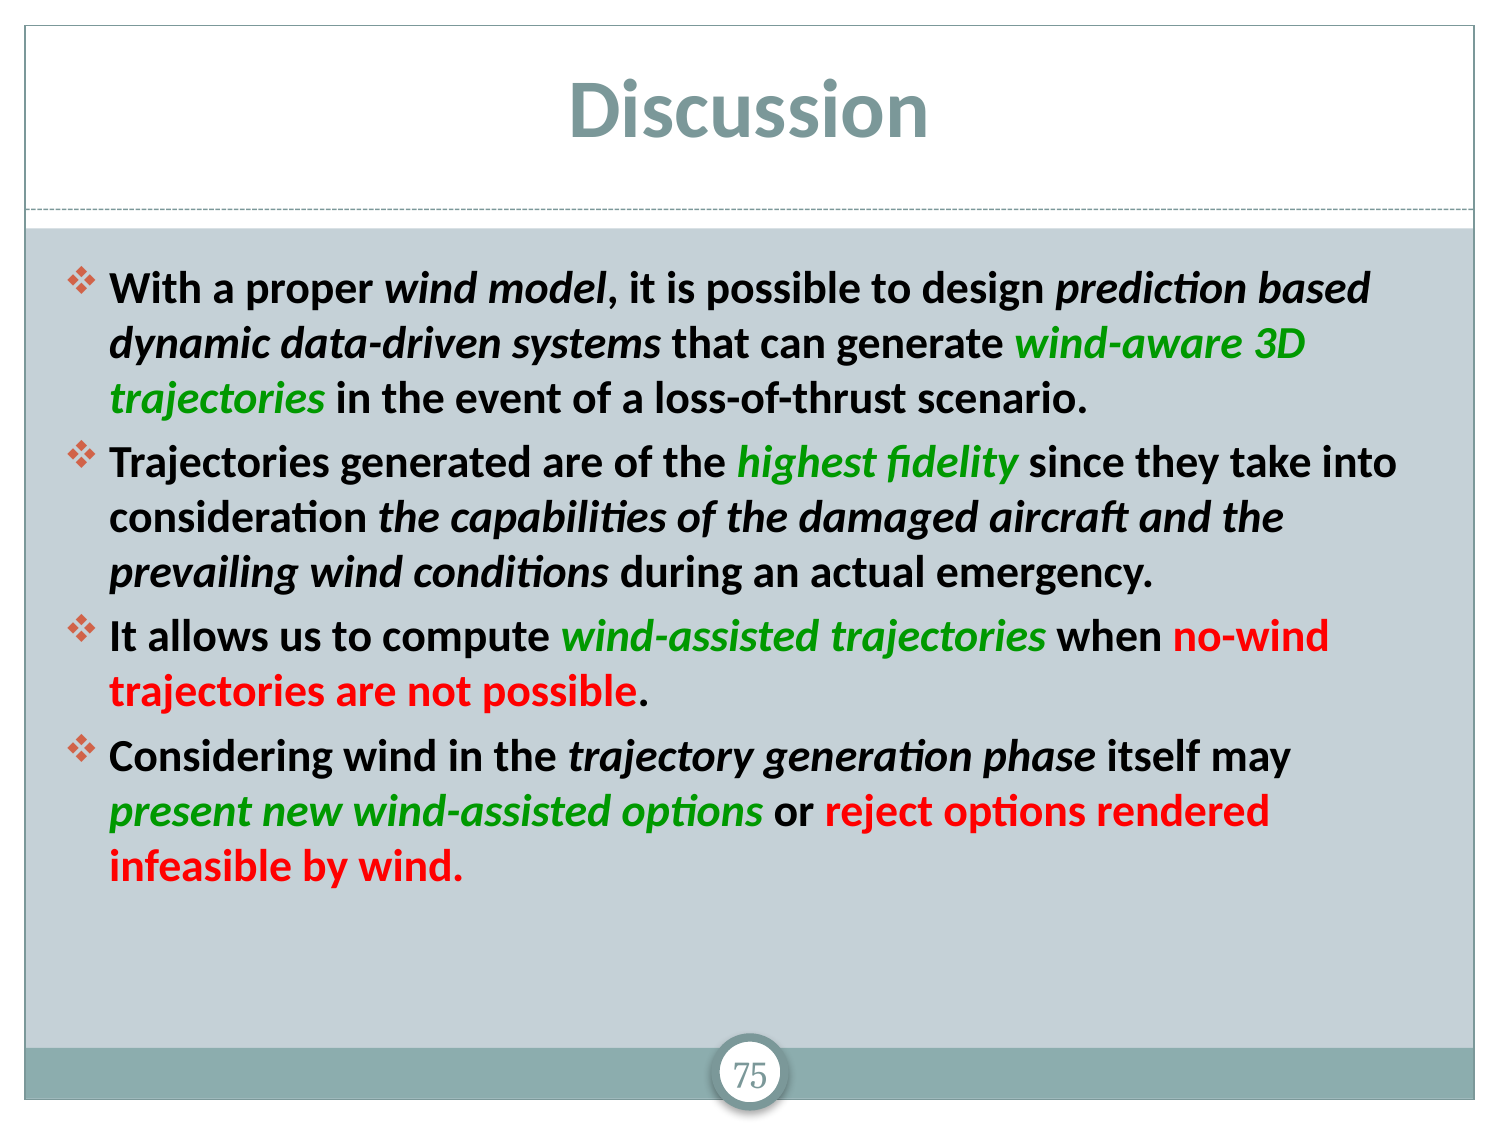

# Discussion
With a proper wind model, it is possible to design prediction based dynamic data-driven systems that can generate wind-aware 3D trajectories in the event of a loss-of-thrust scenario.
Trajectories generated are of the highest fidelity since they take into consideration the capabilities of the damaged aircraft and the prevailing wind conditions during an actual emergency.
It allows us to compute wind-assisted trajectories when no-wind trajectories are not possible.
Considering wind in the trajectory generation phase itself may present new wind-assisted options or reject options rendered infeasible by wind.

75